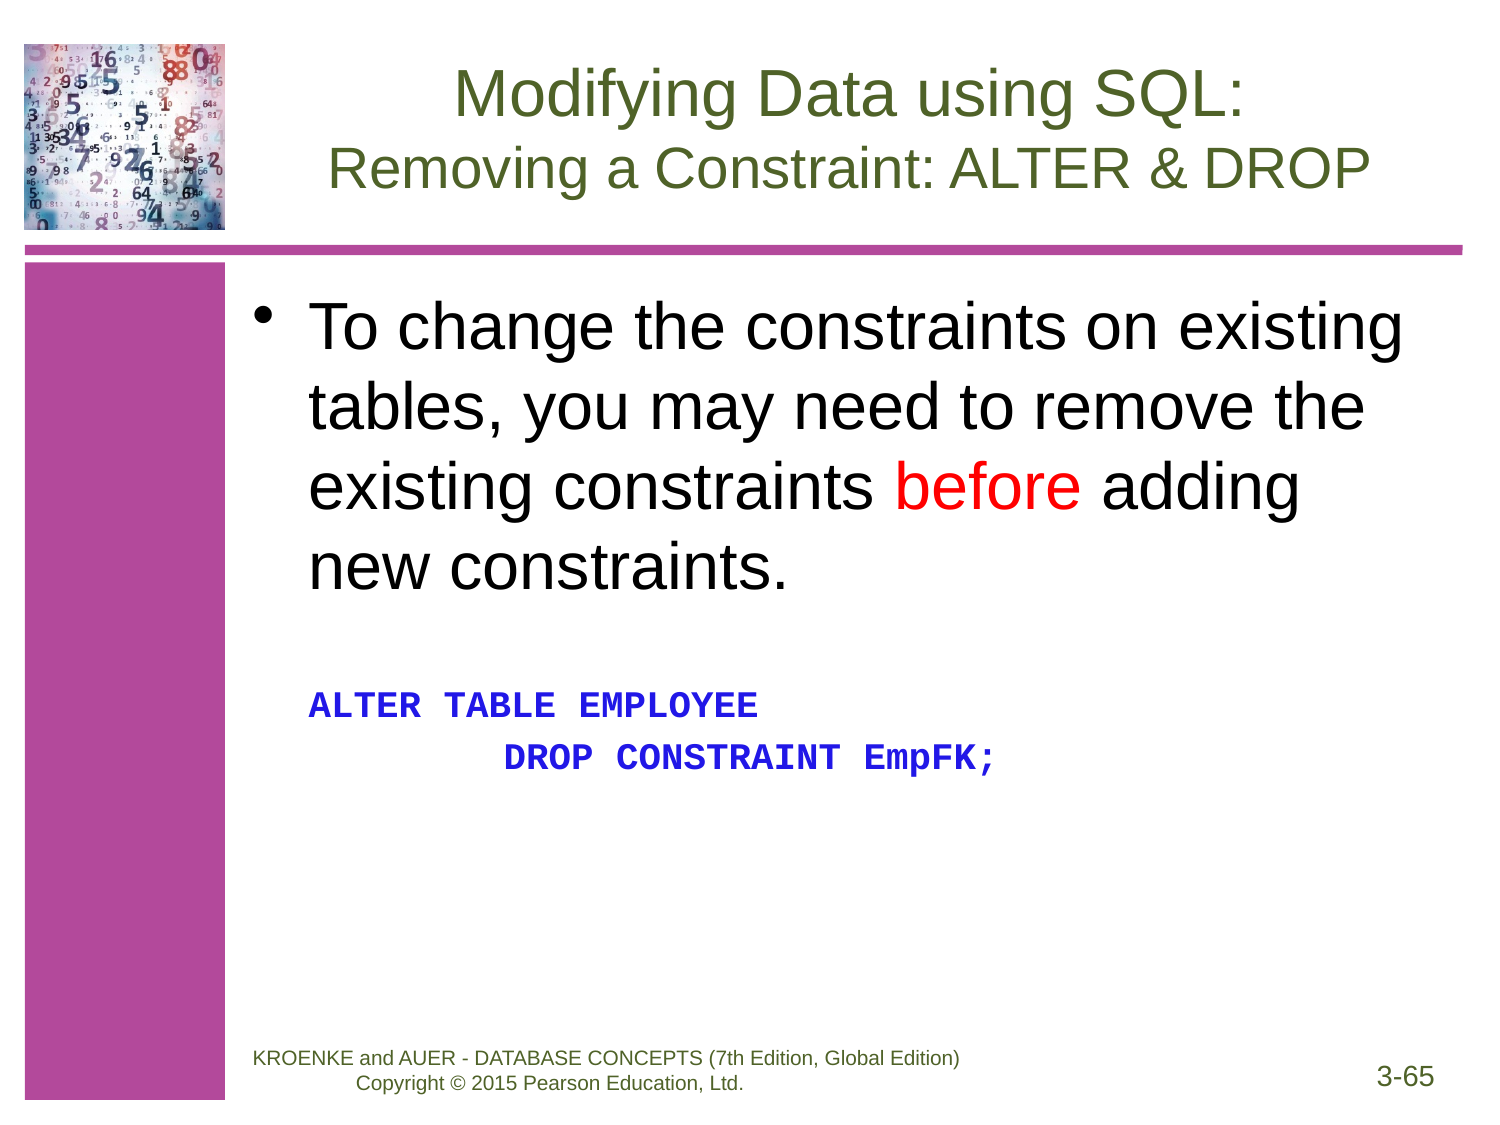

# Modifying Data using SQL: Removing a Constraint: ALTER & DROP
To change the constraints on existing tables, you may need to remove the existing constraints before adding new constraints.

	ALTER TABLE EMPLOYEE
		  DROP CONSTRAINT EmpFK;
KROENKE and AUER - DATABASE CONCEPTS (7th Edition, Global Edition)                                      Copyright © 2015 Pearson Education, Ltd.
3-65